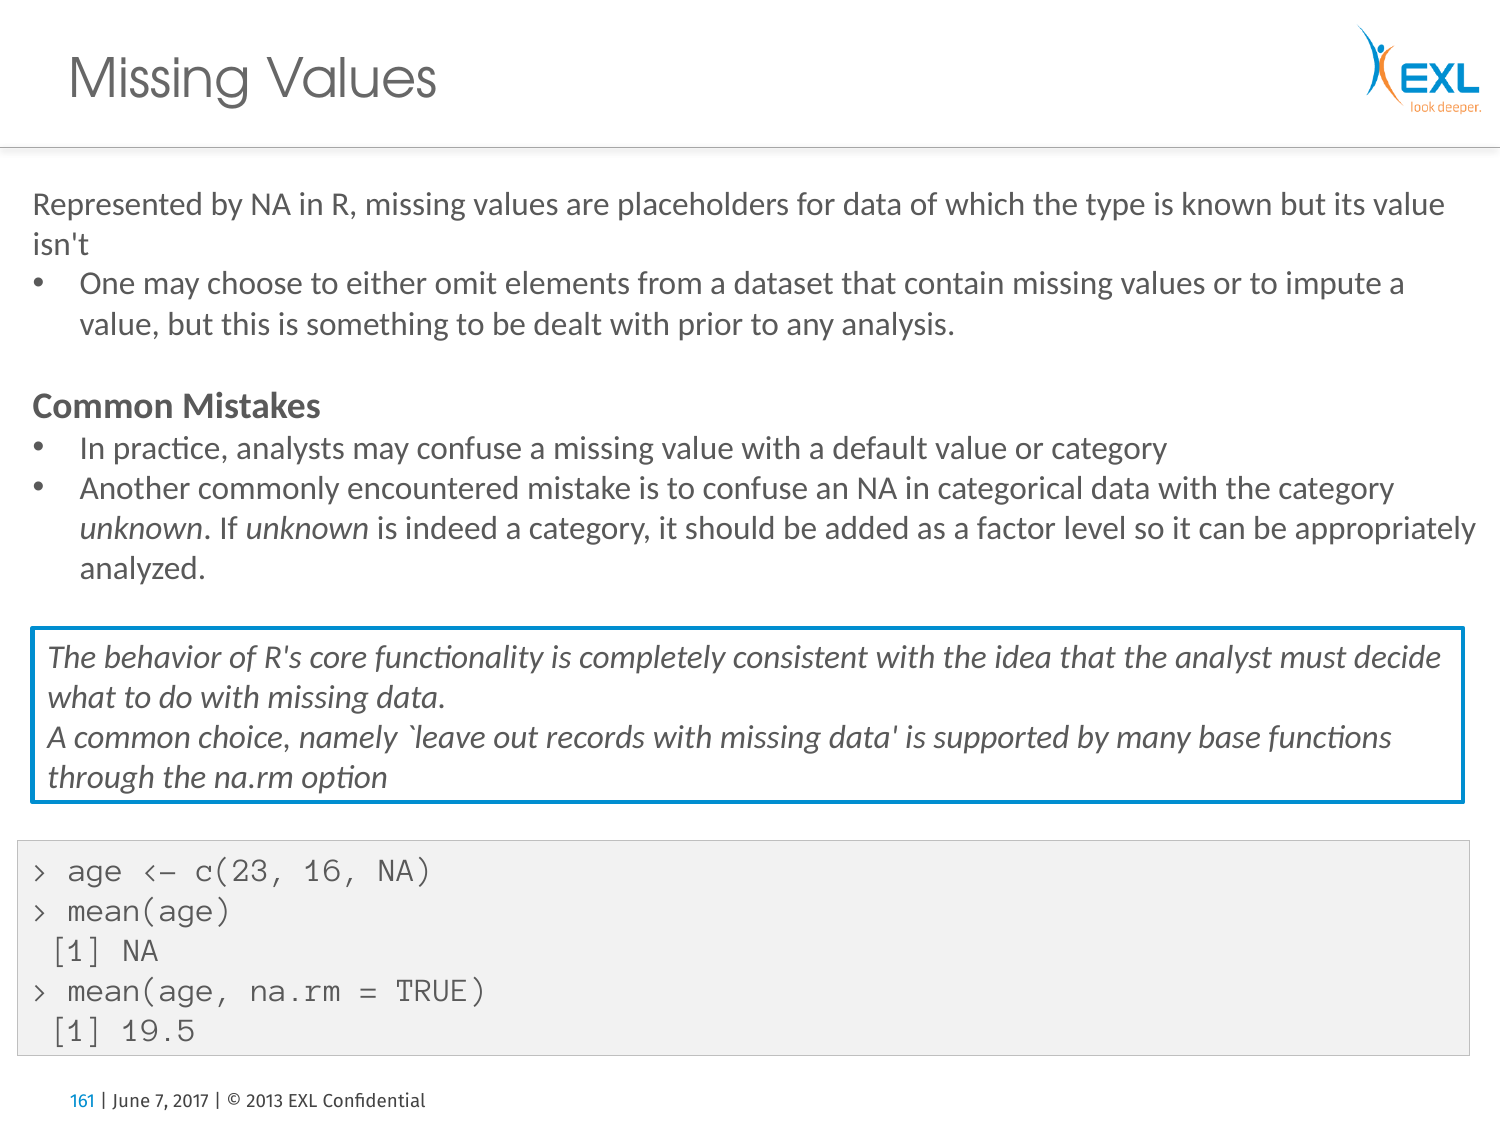

# Missing Values
Represented by NA in R, missing values are placeholders for data of which the type is known but its value isn't
One may choose to either omit elements from a dataset that contain missing values or to impute a value, but this is something to be dealt with prior to any analysis.

Common Mistakes
In practice, analysts may confuse a missing value with a default value or category
Another commonly encountered mistake is to confuse an NA in categorical data with the category unknown. If unknown is indeed a category, it should be added as a factor level so it can be appropriately analyzed.
The behavior of R's core functionality is completely consistent with the idea that the analyst must decide what to do with missing data.
A common choice, namely `leave out records with missing data' is supported by many base functions through the na.rm option
> age <- c(23, 16, NA)
> mean(age)
 [1] NA
> mean(age, na.rm = TRUE)
 [1] 19.5